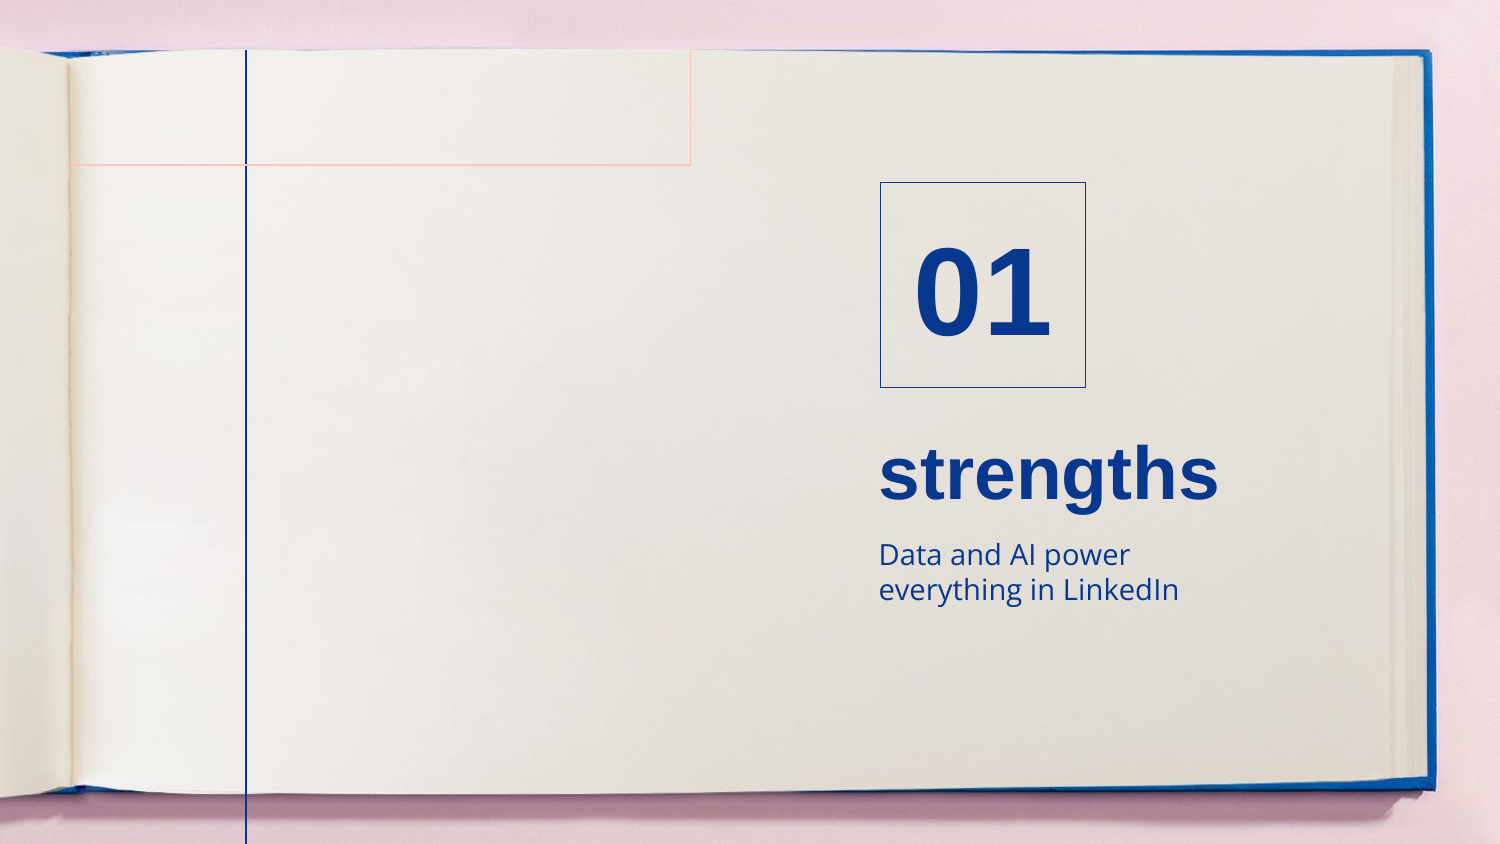

01
# strengths
Data and AI power everything in LinkedIn